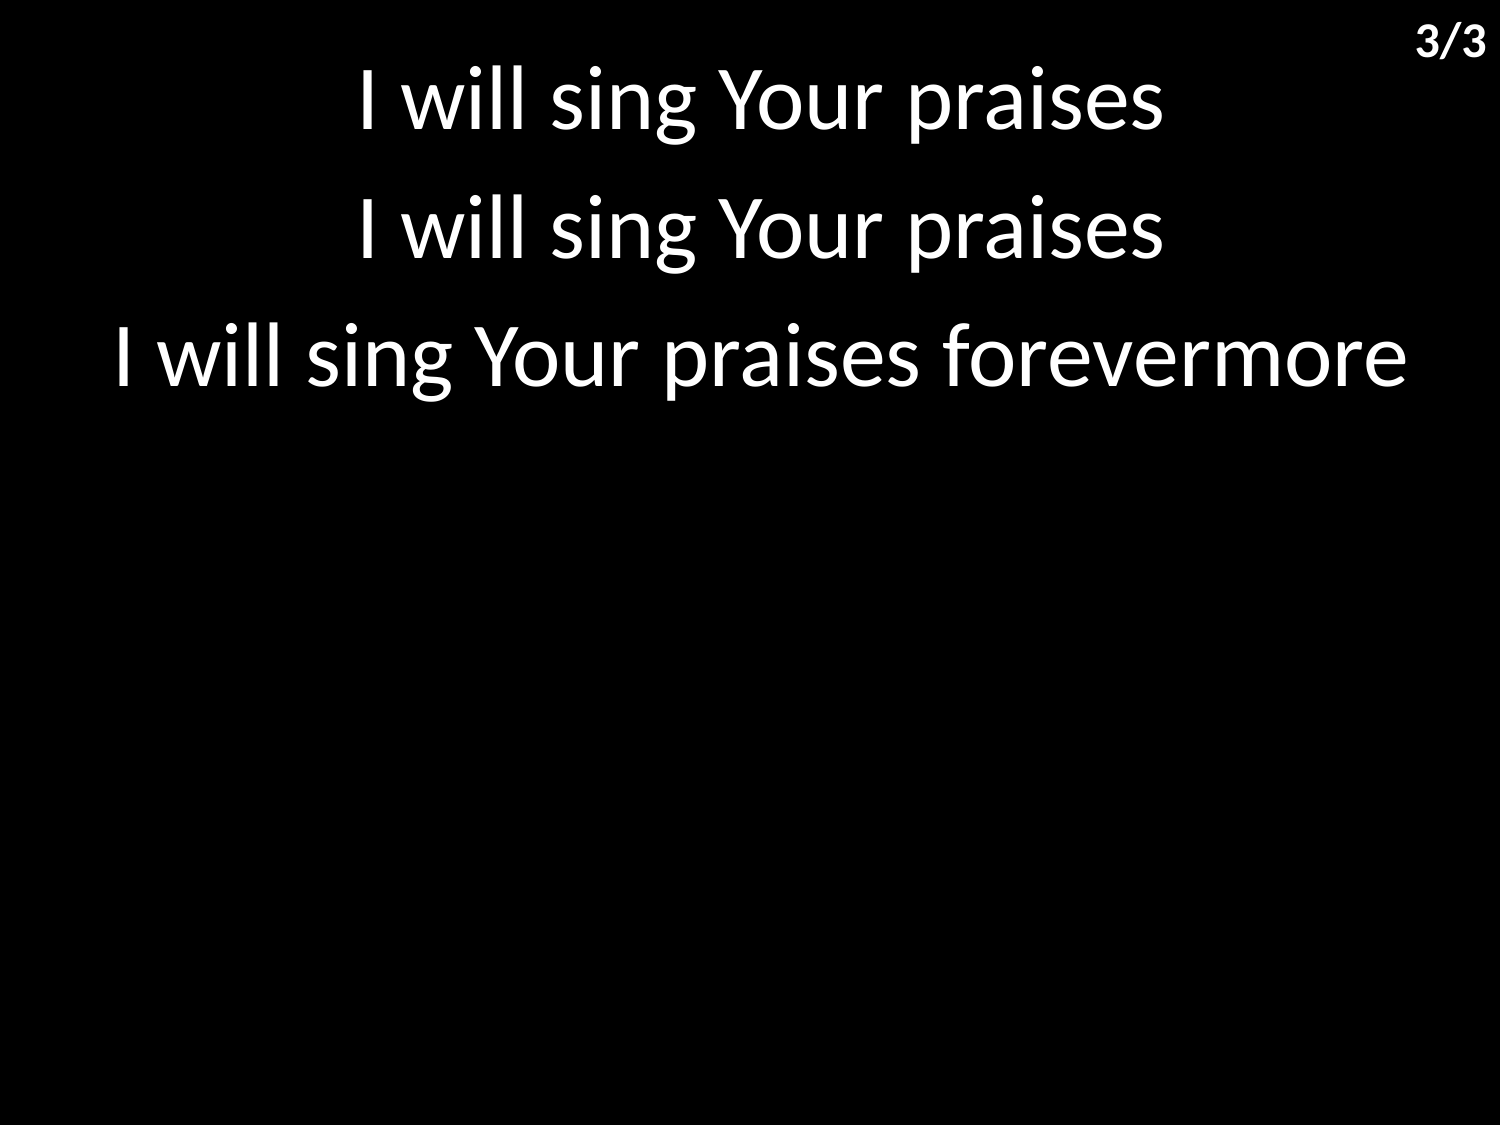

3/3
I will sing Your praises
I will sing Your praises
I will sing Your praises forevermore